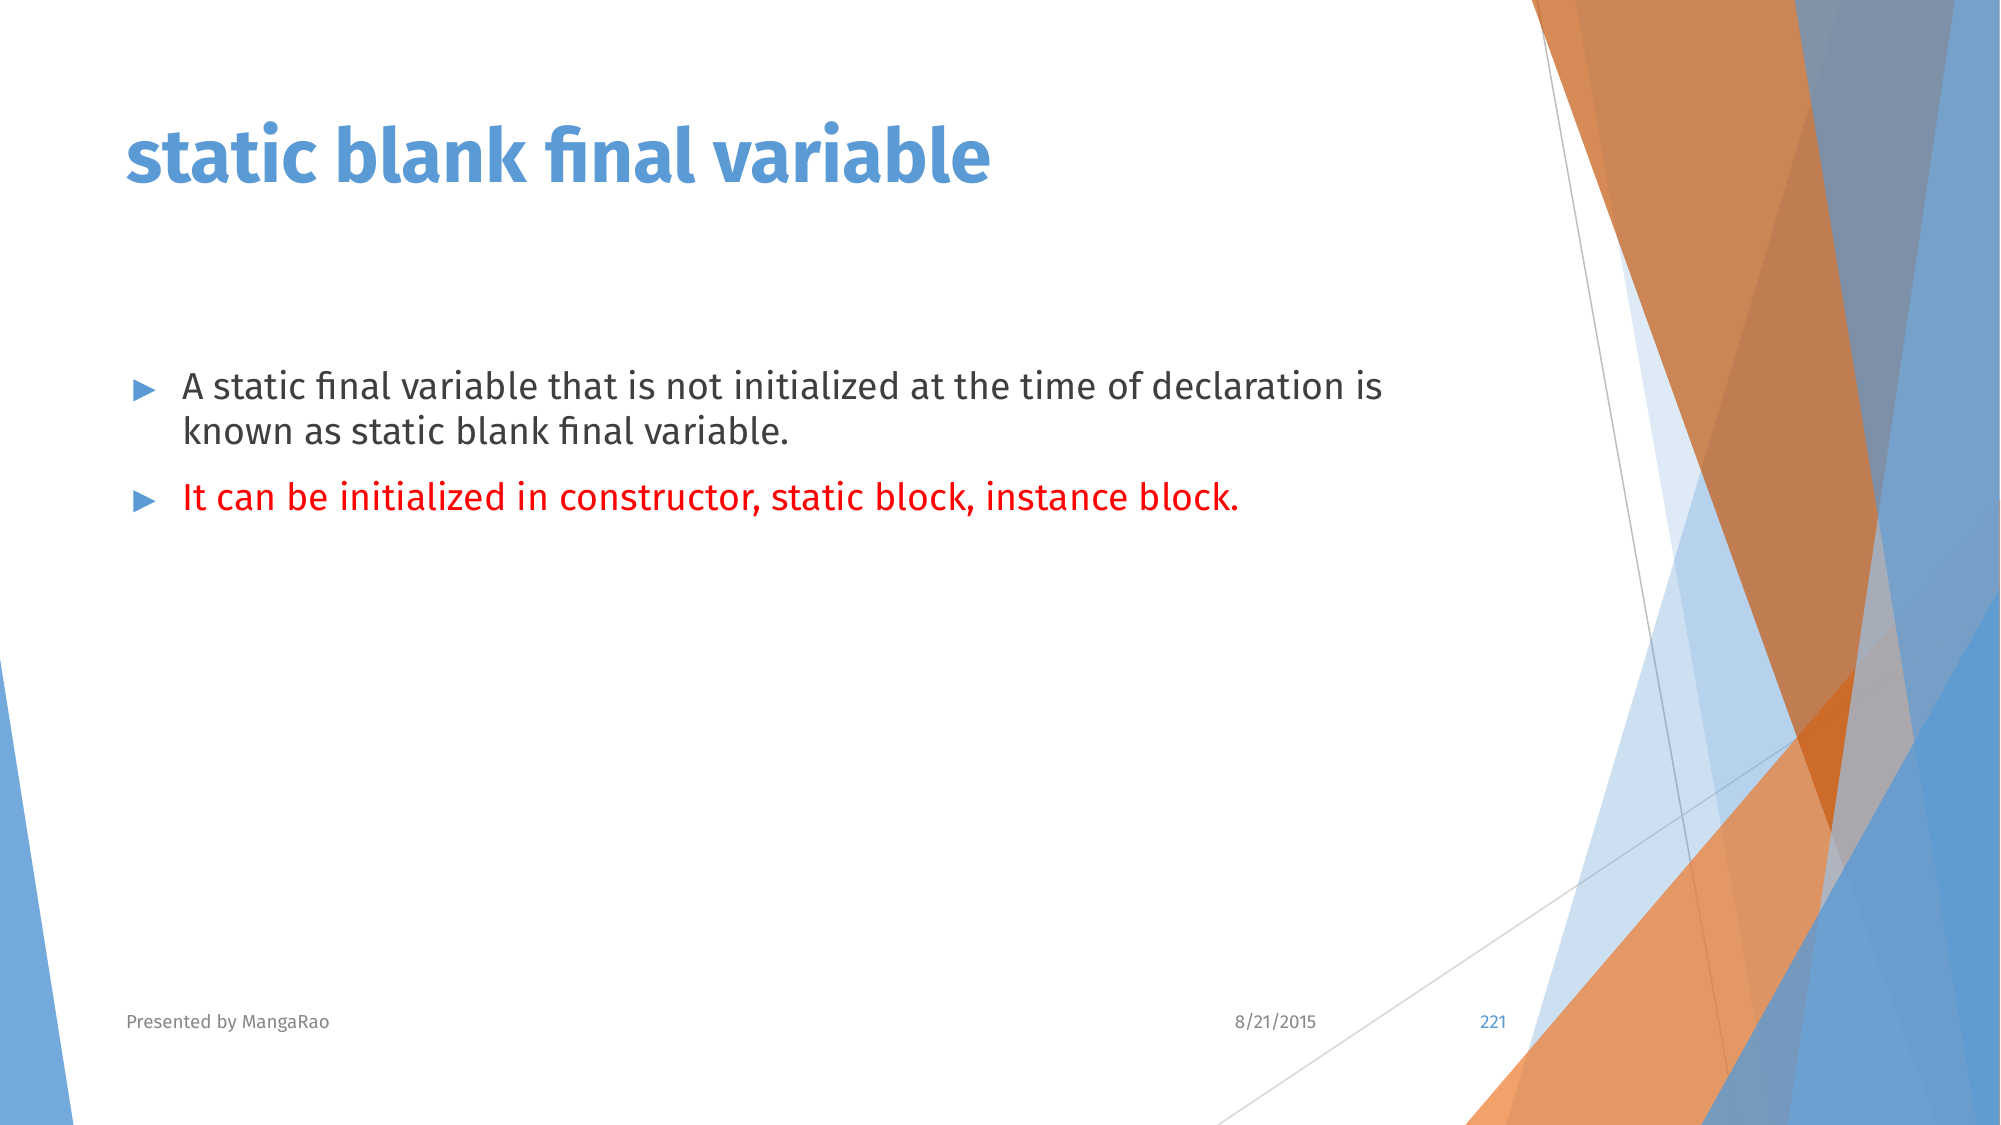

# static blank final variable
A static final variable that is not initialized at the time of declaration is known as static blank final variable.
It can be initialized in constructor, static block, instance block.
Presented by MangaRao
8/21/2015
221